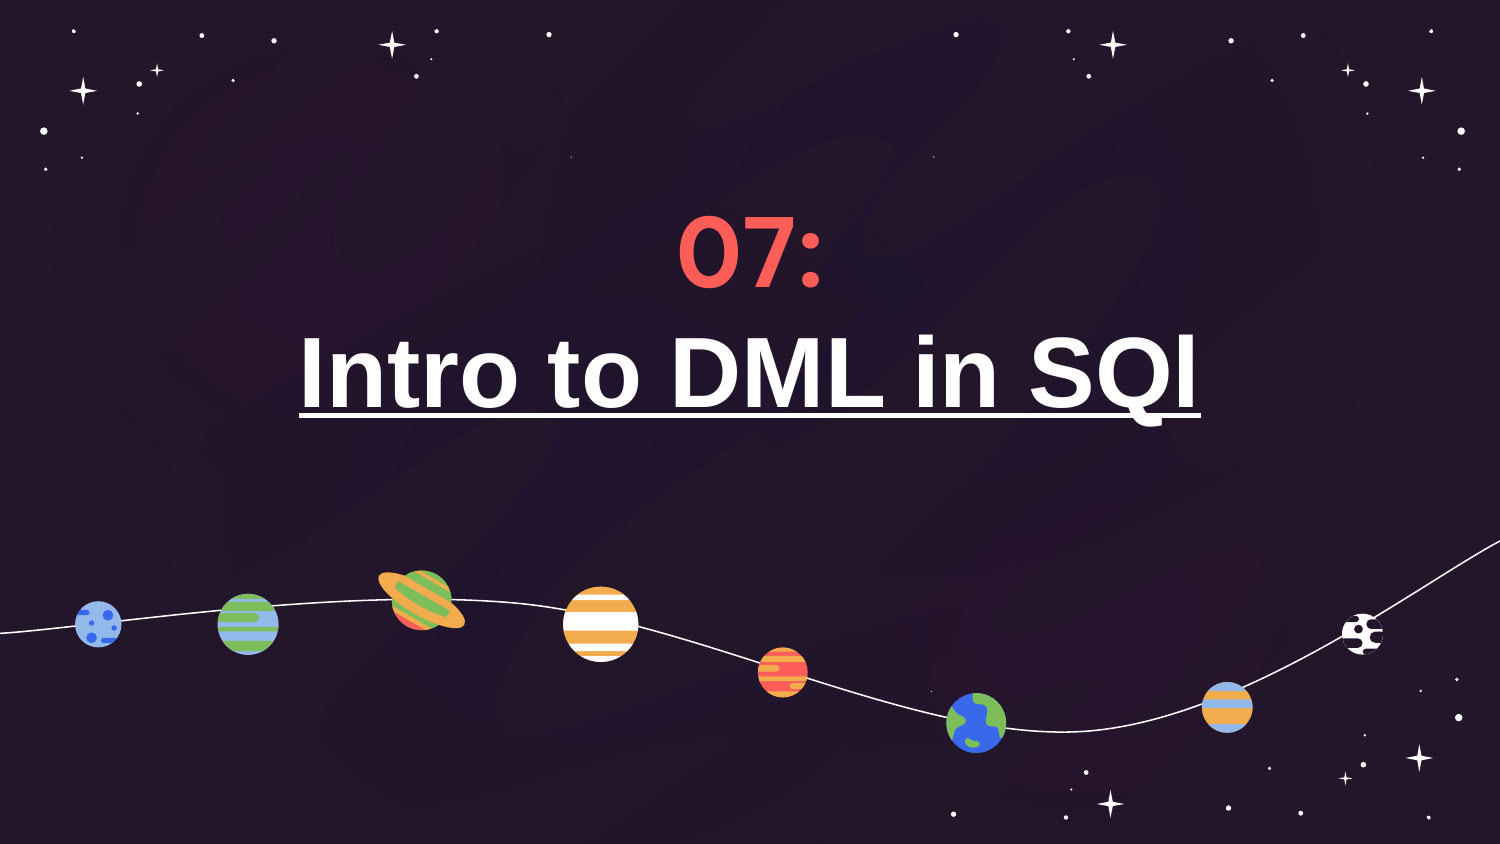

# 07: Intro to DML in SQl